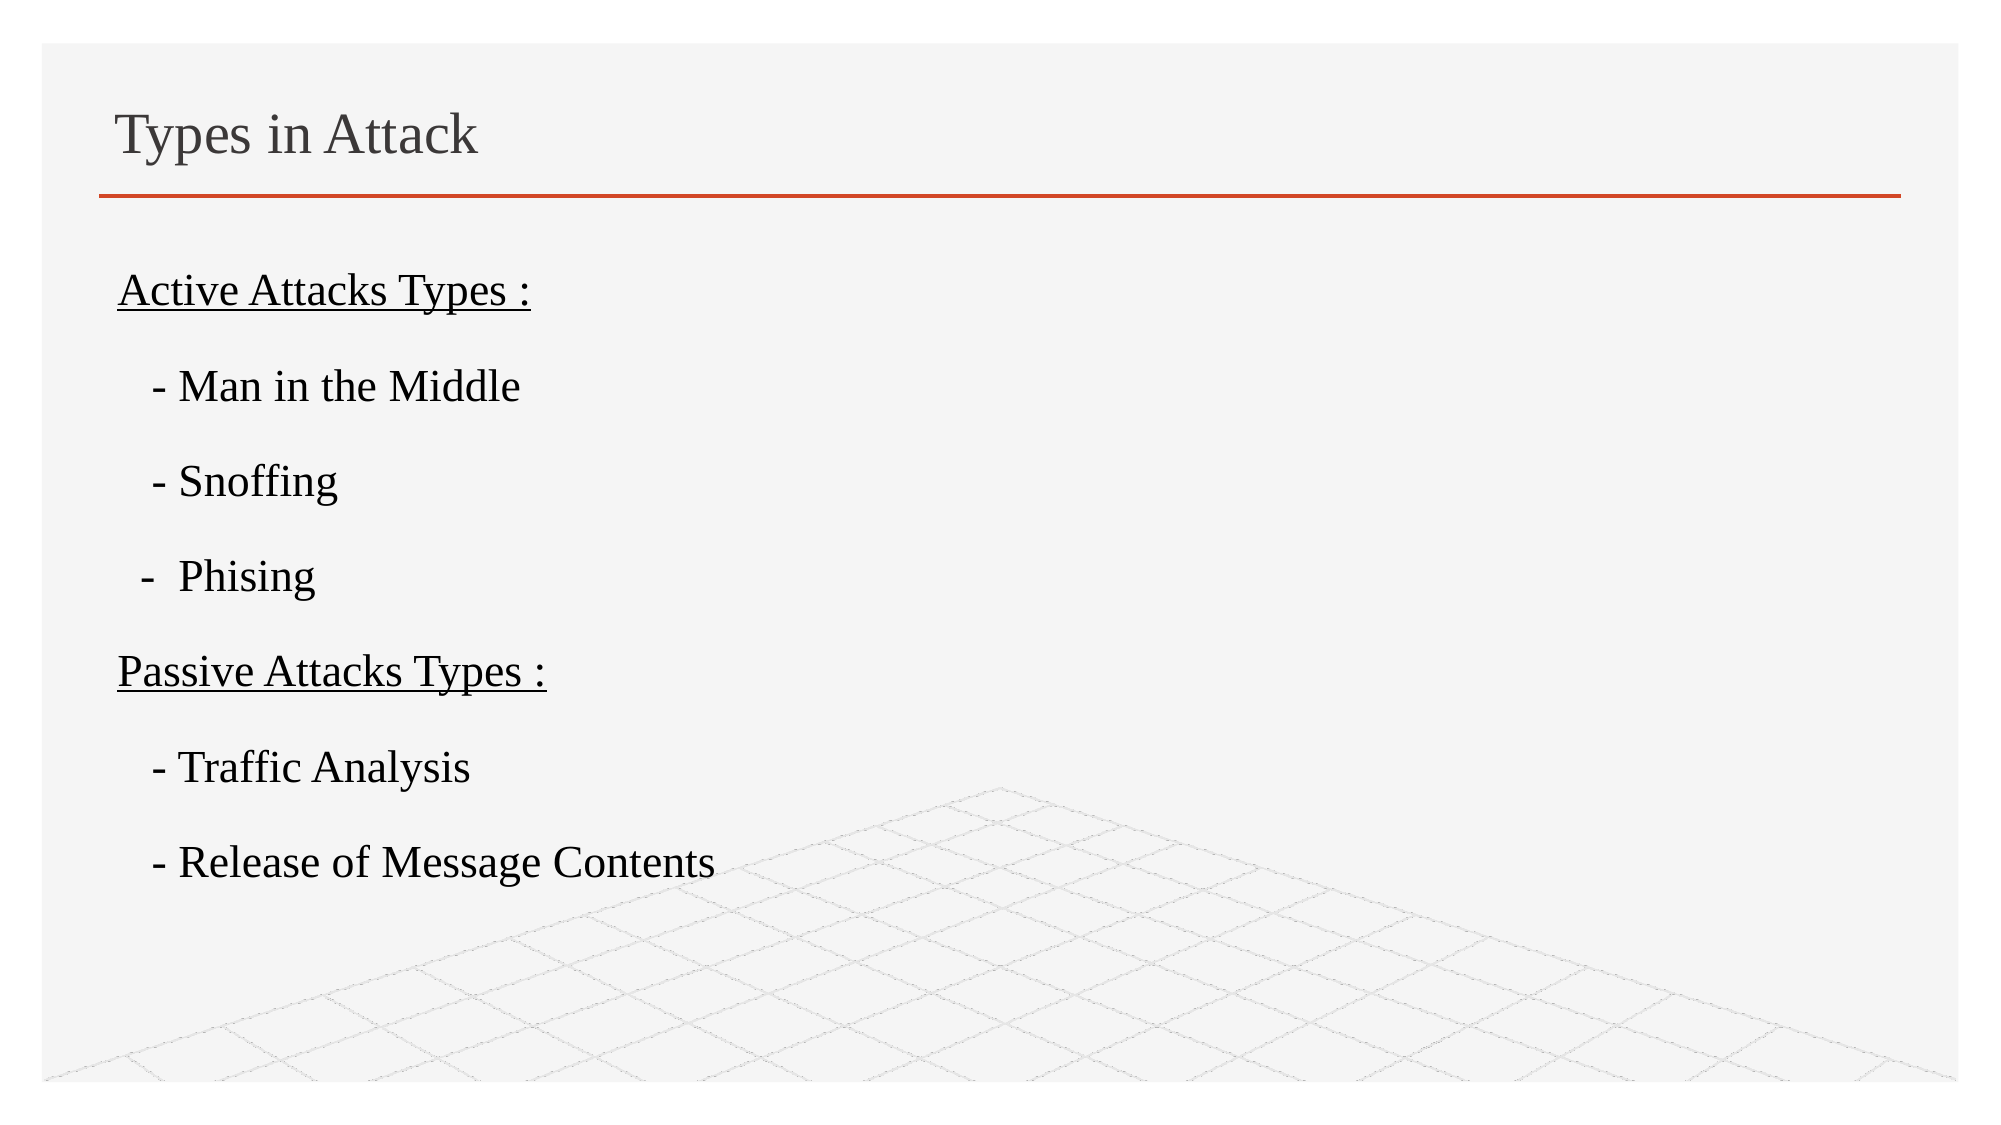

# Types in Attack
Active Attacks Types :
   - Man in the Middle
   - Snoffing
  -  Phising
Passive Attacks Types :
   - Traffic Analysis
   - Release of Message Contents